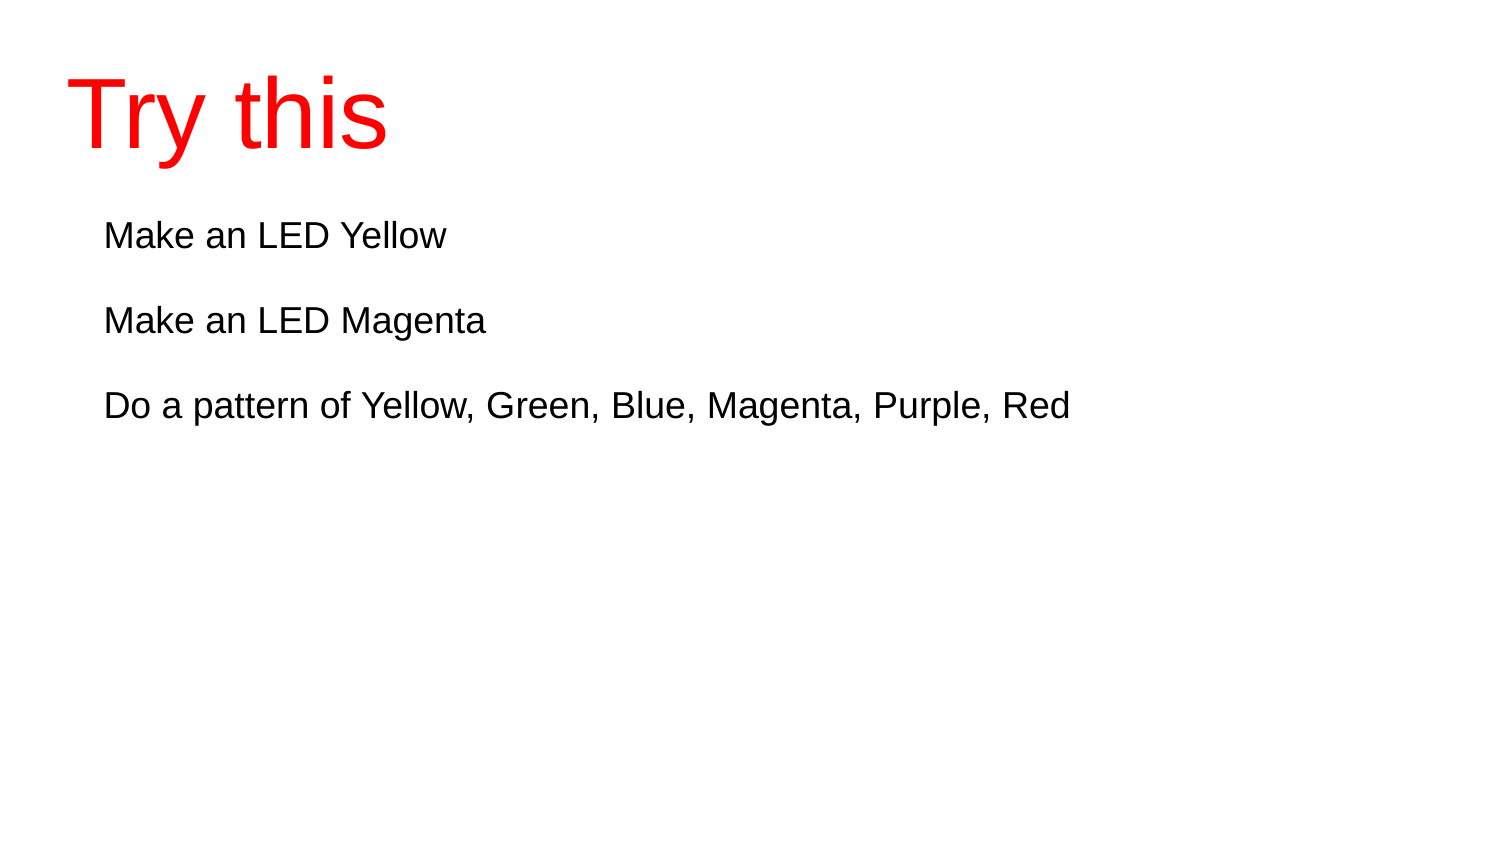

# Try this
Make an LED Yellow
Make an LED Magenta
Do a pattern of Yellow, Green, Blue, Magenta, Purple, Red